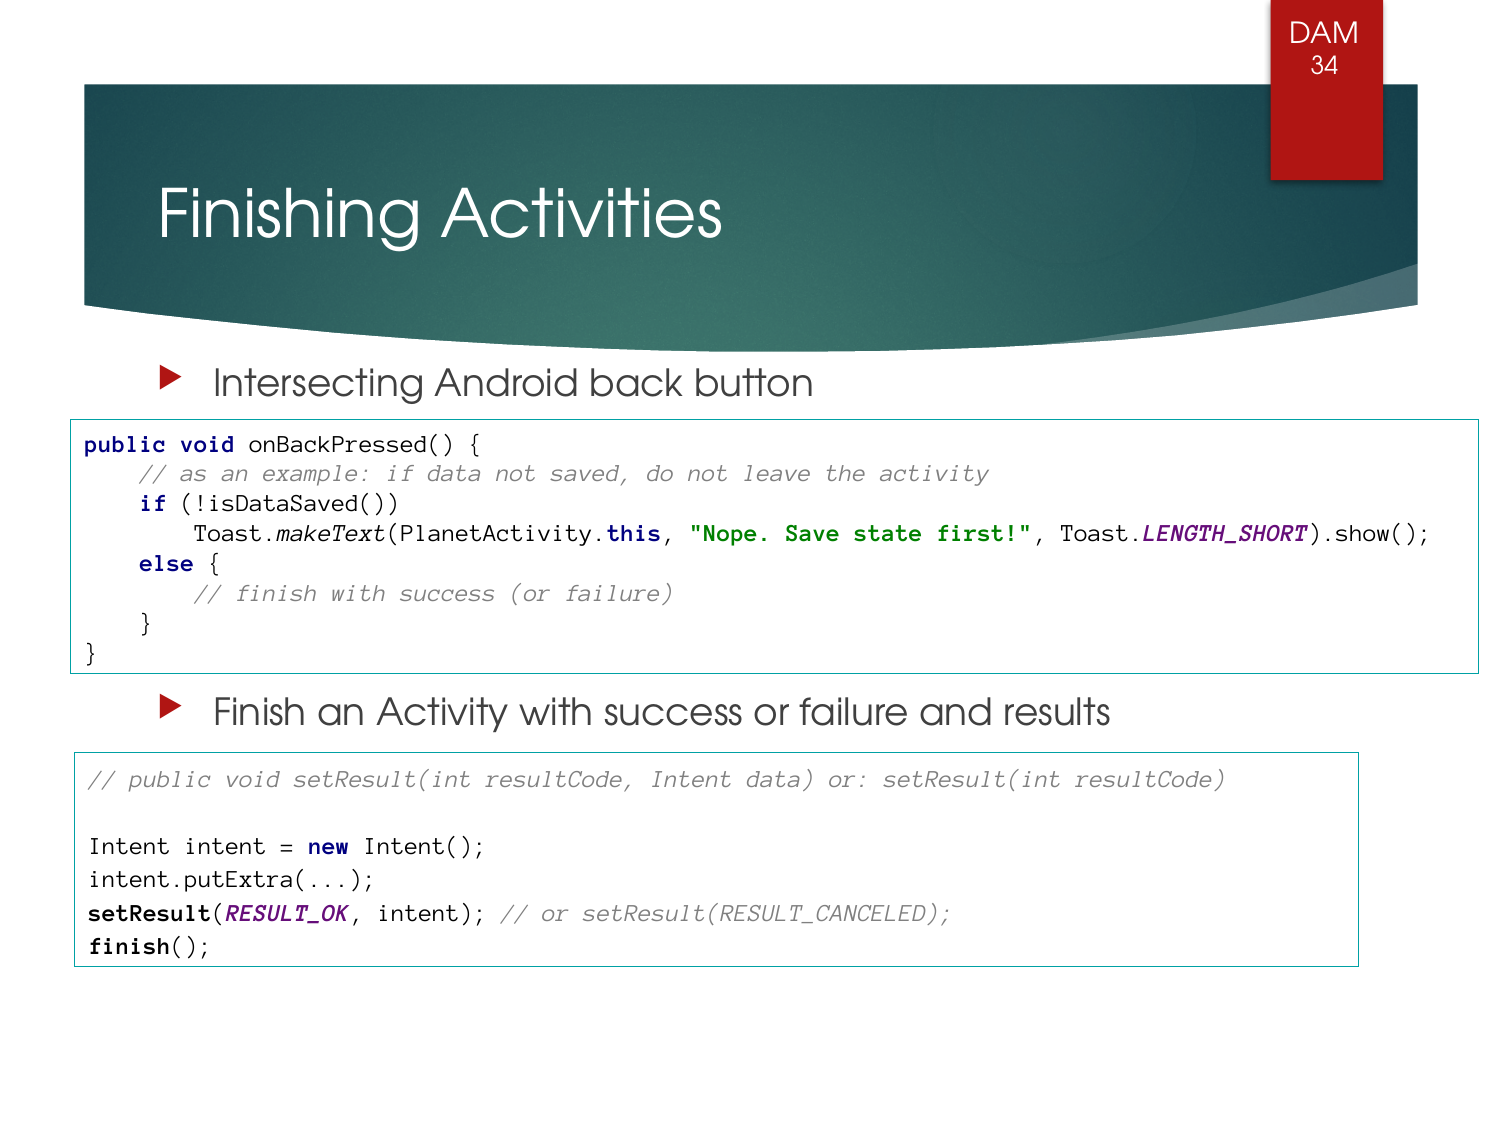

DAM
34

# Finishing Activities
Intersecting Android back button

Finish an Activity with success or failure and results

public void onBackPressed() {
    // as an example: if data not saved, do not leave the activity
    if (!isDataSaved())
        Toast.makeText(PlanetActivity.this, "Nope. Save state first!", Toast.LENGTH_SHORT).show();
    else {
        // finish with success (or failure)
    }
}
// public void setResult(int resultCode, Intent data) or: setResult(int resultCode)

Intent intent = new Intent();
intent.putExtra(...);
setResult(RESULT_OK, intent); // or setResult(RESULT_CANCELED);
finish();